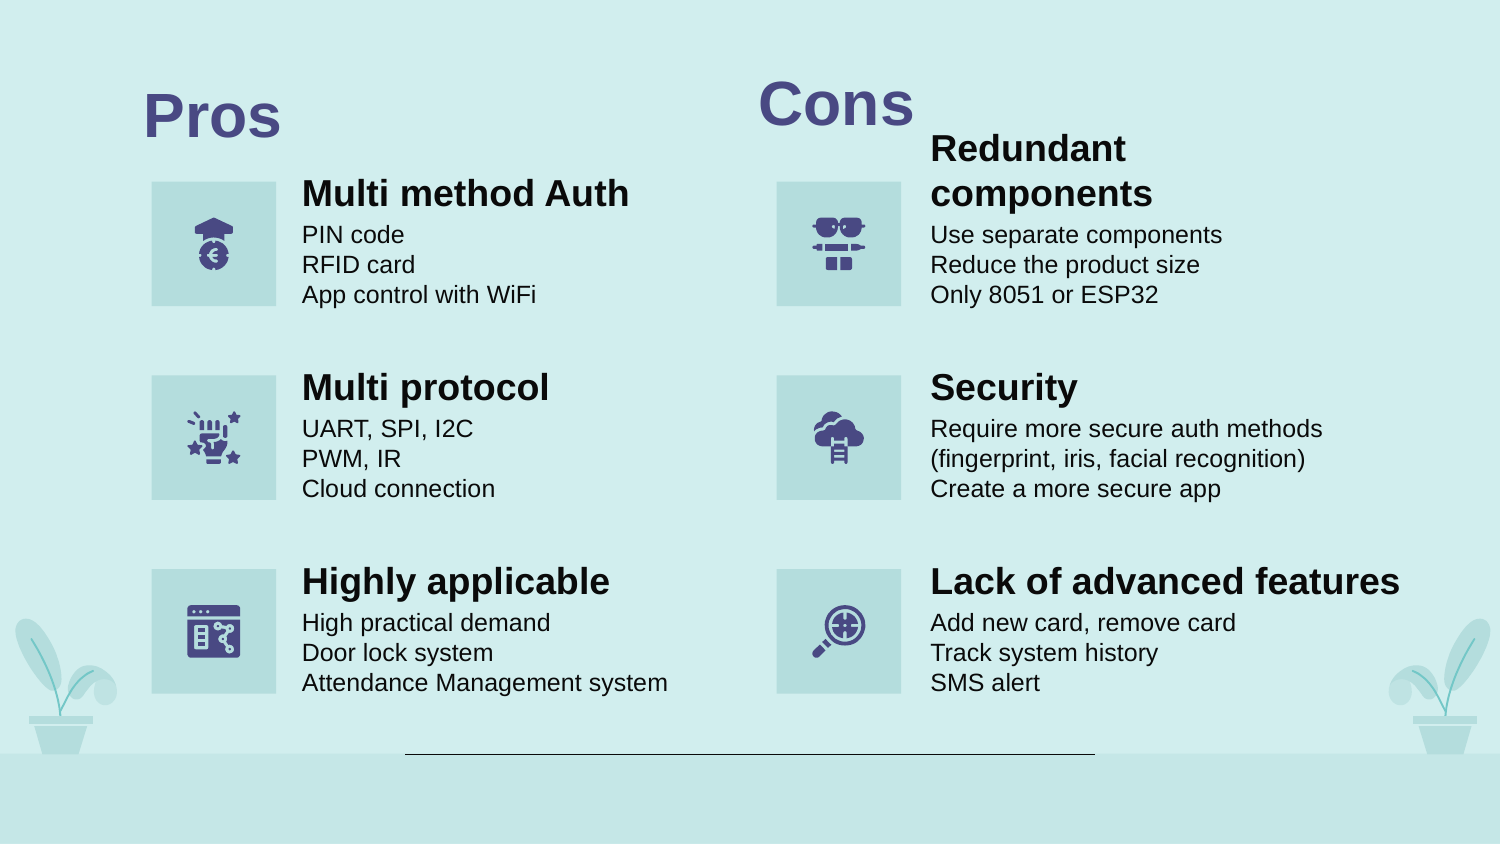

Cons
Pros
# Multi method Auth
Redundant components

PIN code
RFID card
App control with WiFi
Use separate components
Reduce the product size
Only 8051 or ESP32

Multi protocol
Security

Require more secure auth methods
(fingerprint, iris, facial recognition)
Create a more secure app
UART, SPI, I2C
PWM, IR
Cloud connection

Highly applicable
Lack of advanced features

High practical demand
Door lock system
Attendance Management system

Add new card, remove card
Track system history
SMS alert